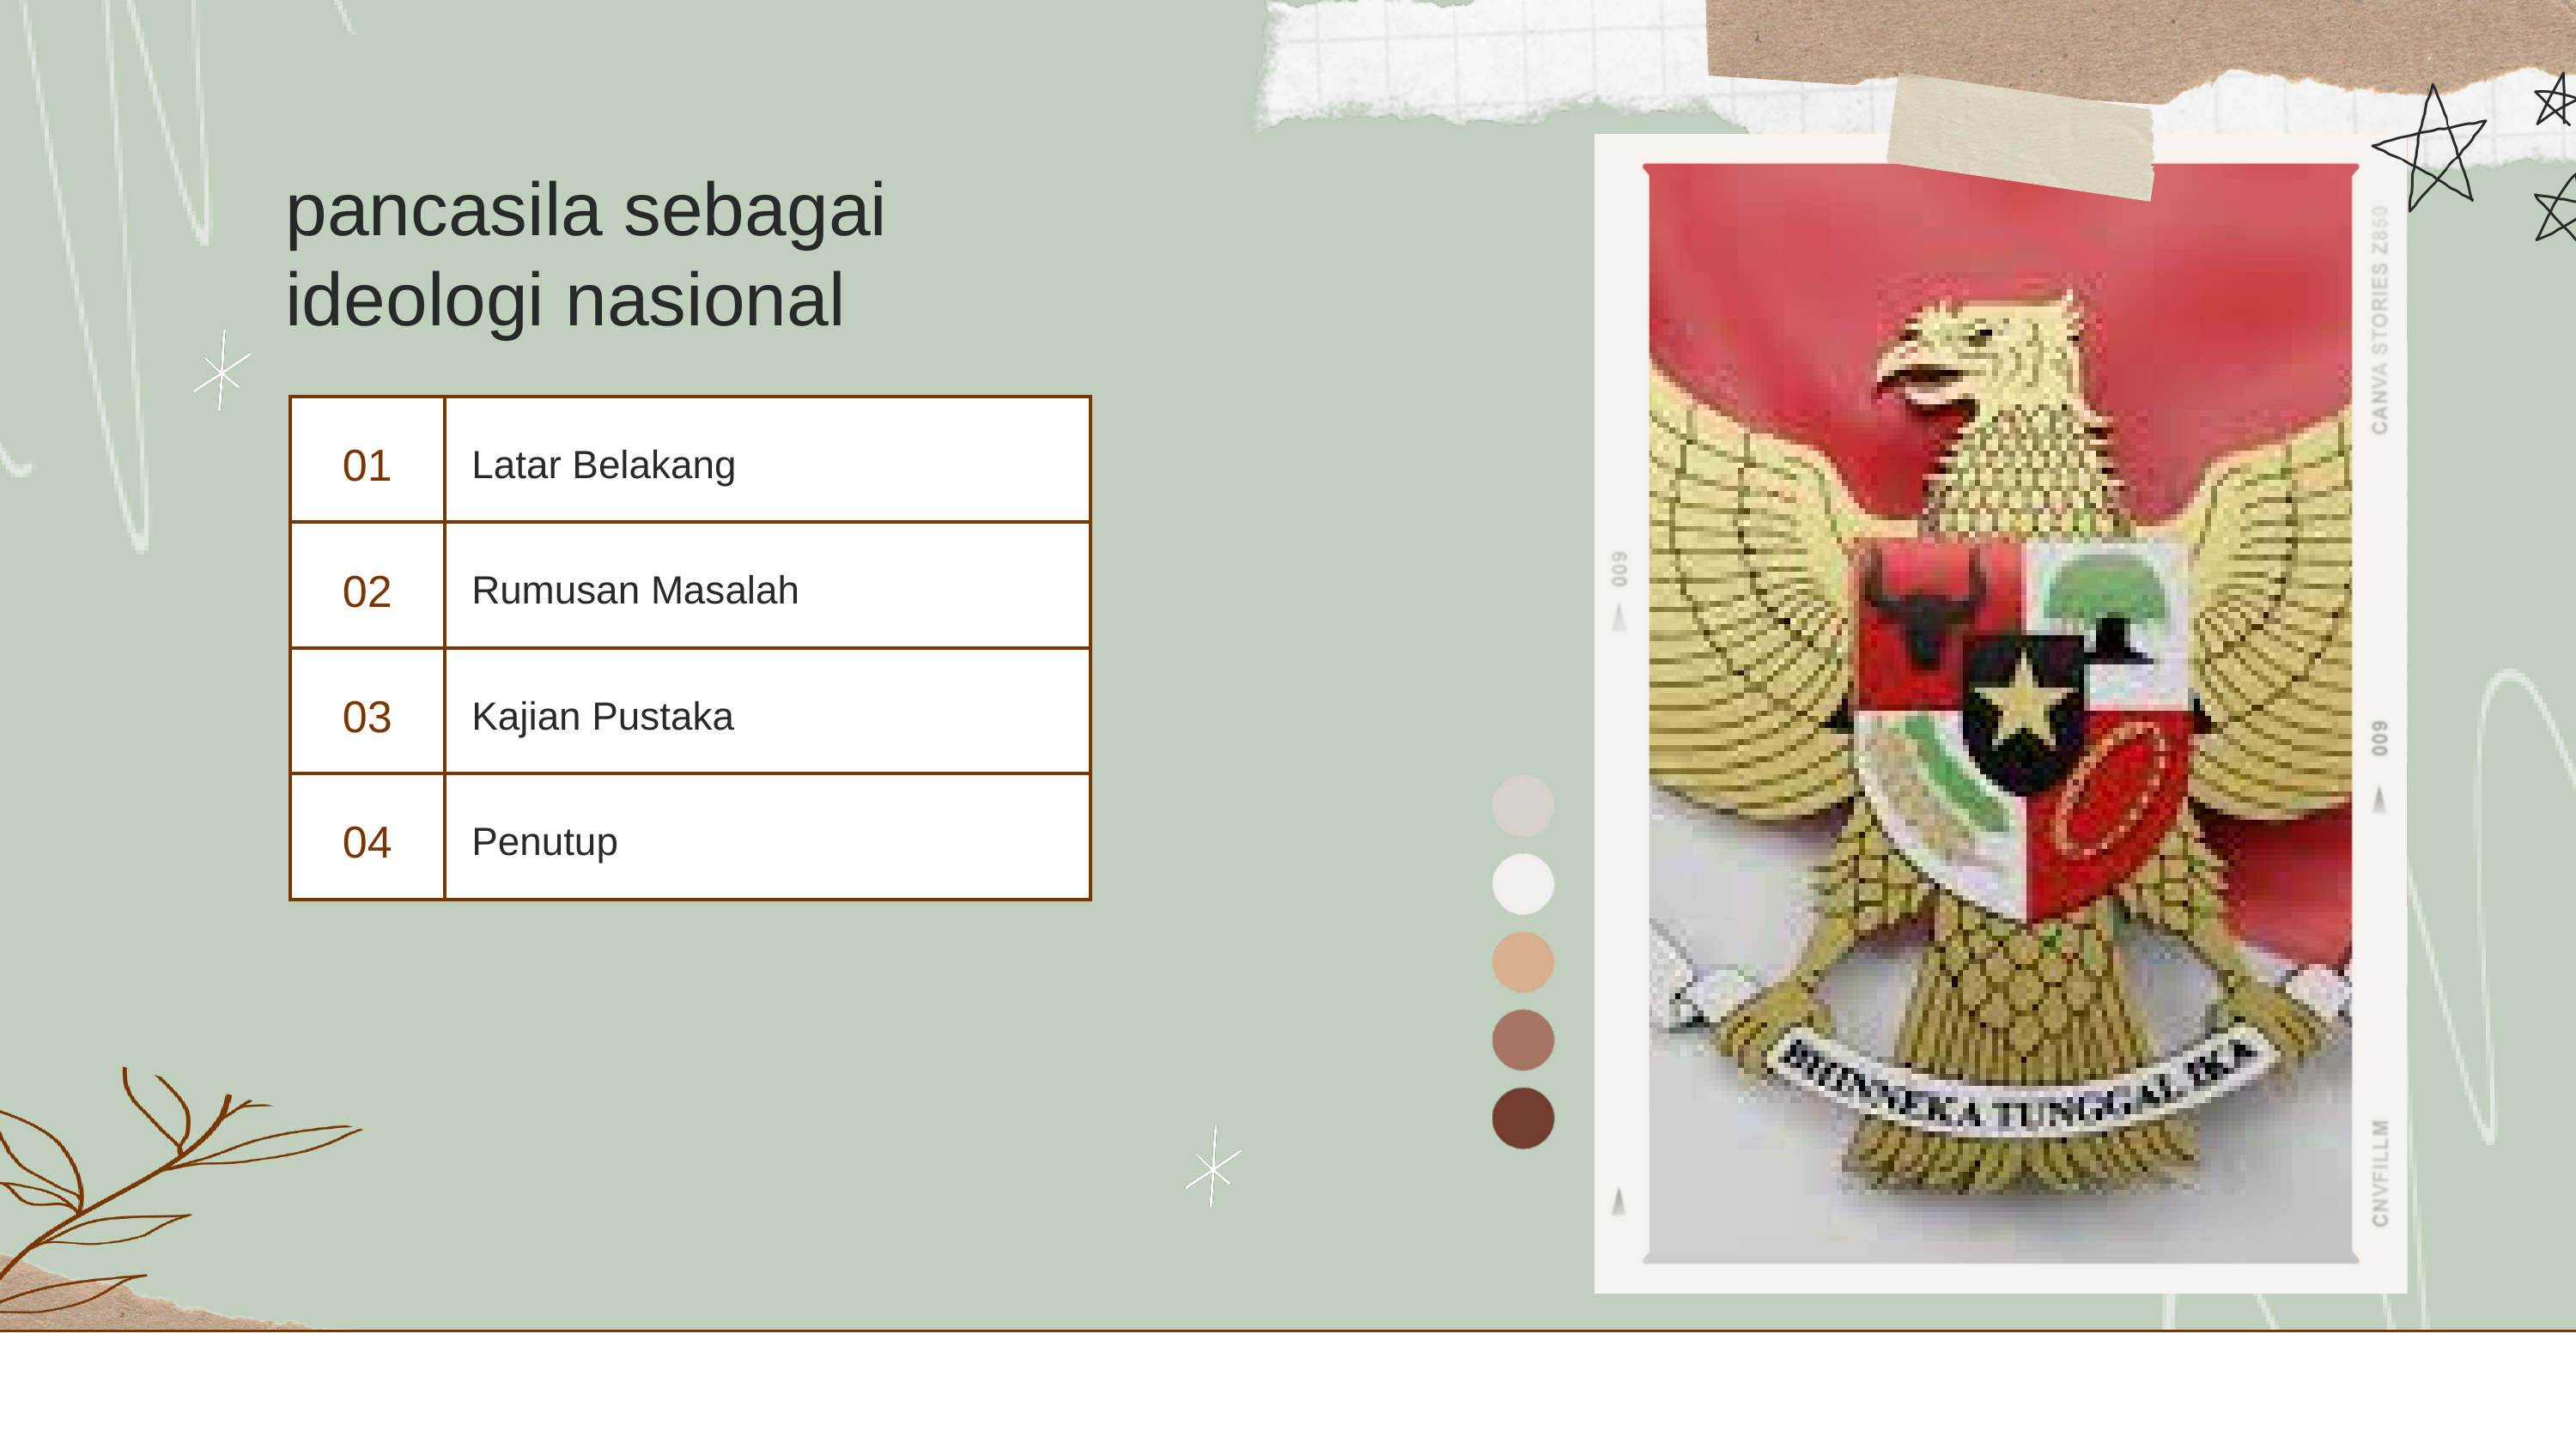

pancasila sebagai ideologi nasional

| 01 | Latar Belakang |
| --- | --- |
| 02 | Rumusan Masalah |
| 03 | Kajian Pustaka |
| 04 | Penutup |